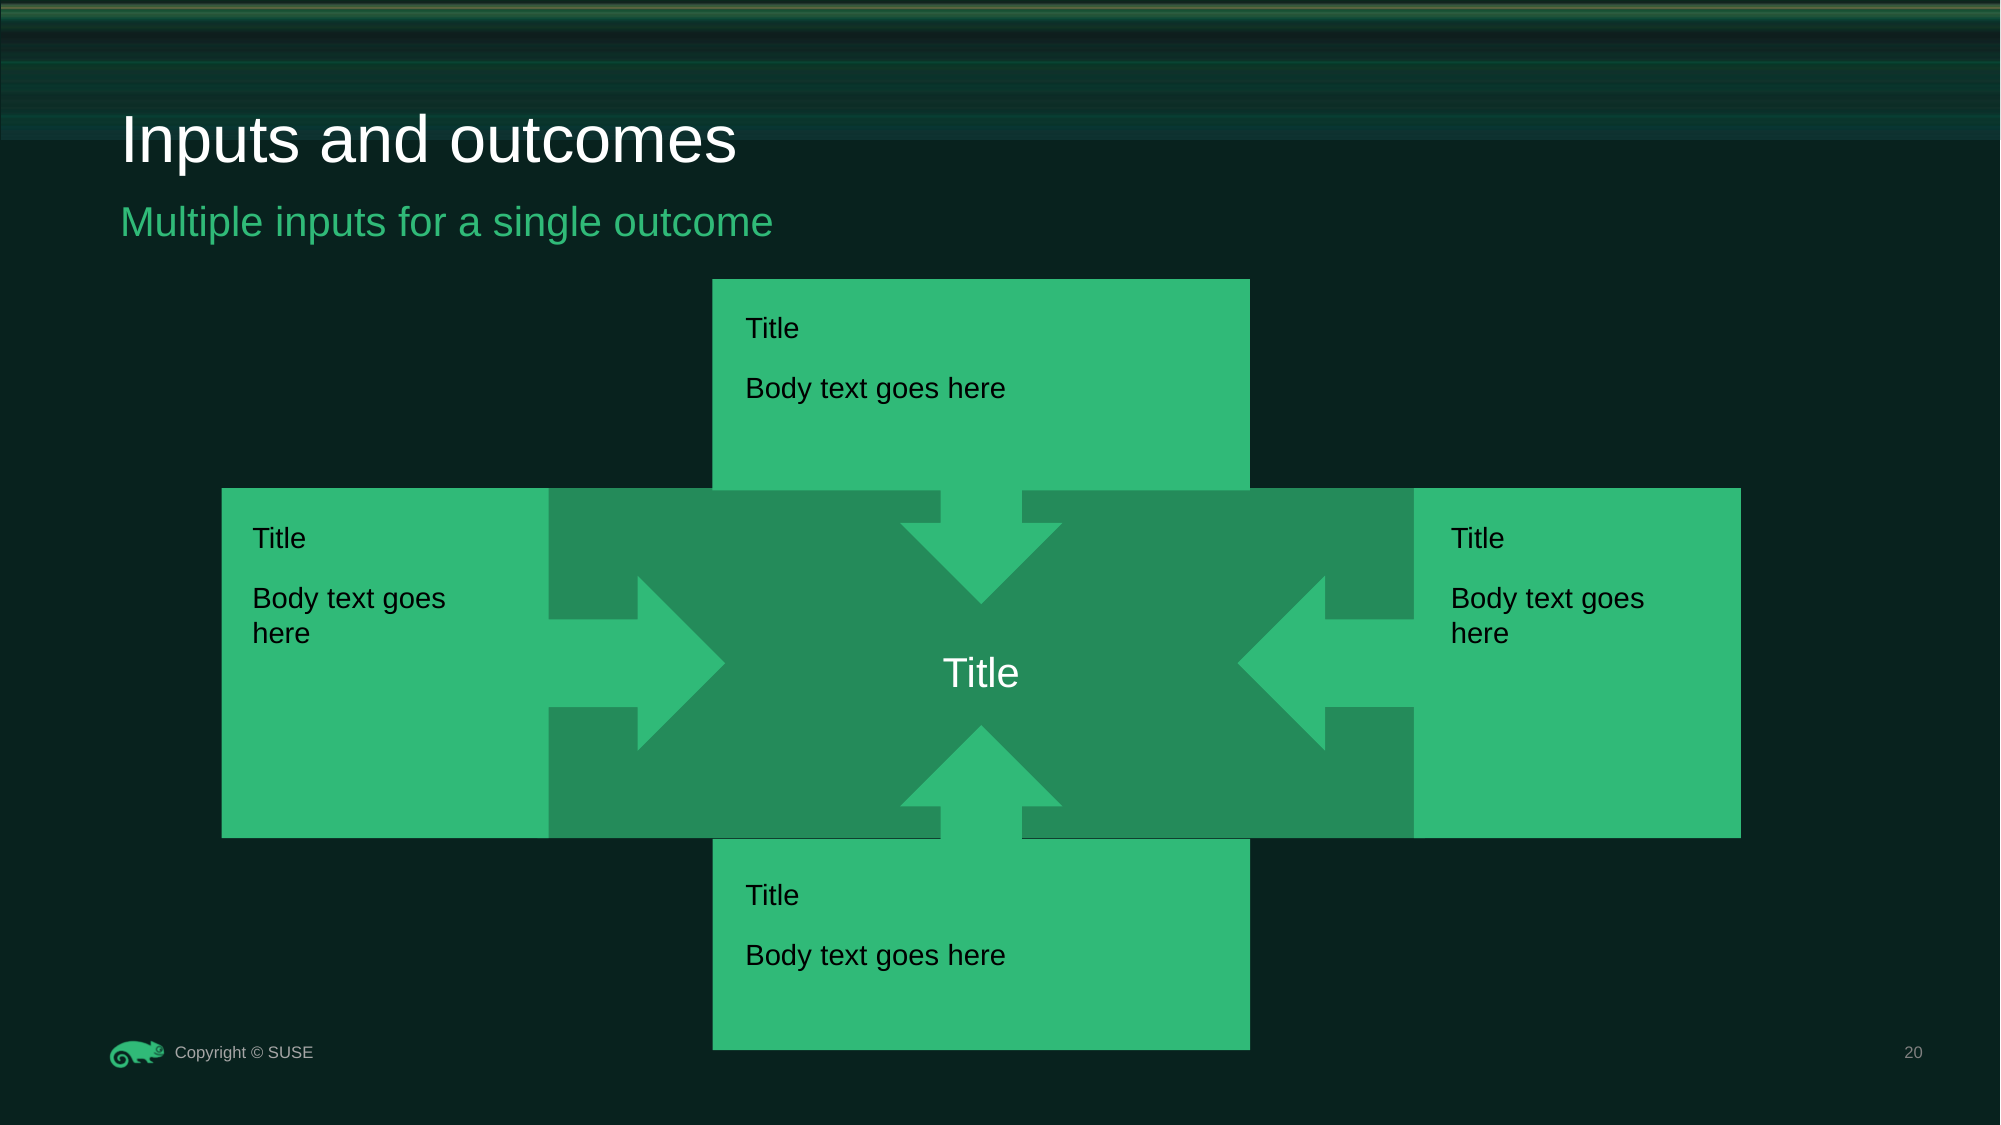

# Inputs and outcomes
Multiple inputs for a single outcome

Title
Body text goes here

Title
Title
Body text goes here
Body text goes here
Title

Title
Body text goes here
20